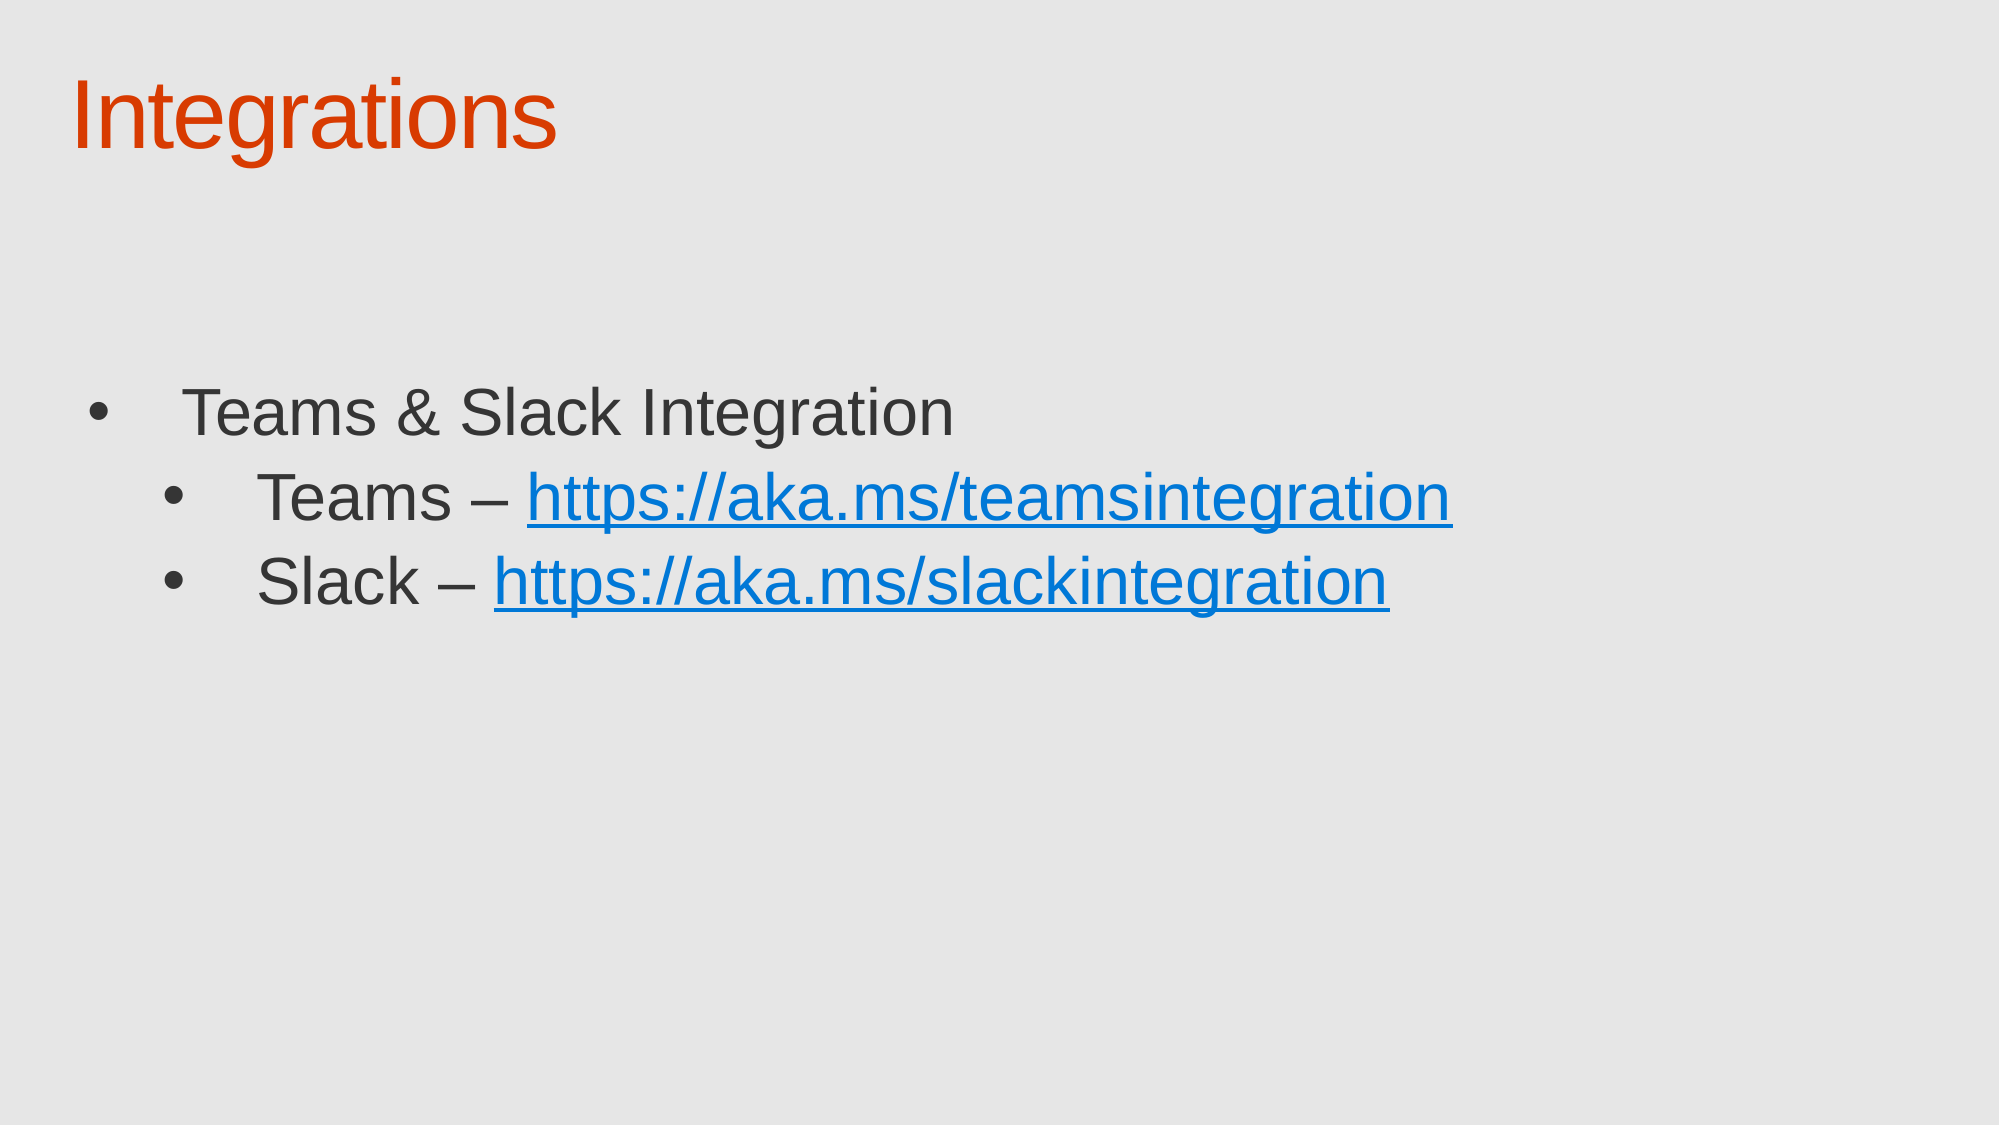

# Integrations
Teams & Slack Integration
Teams – https://aka.ms/teamsintegration
Slack – https://aka.ms/slackintegration